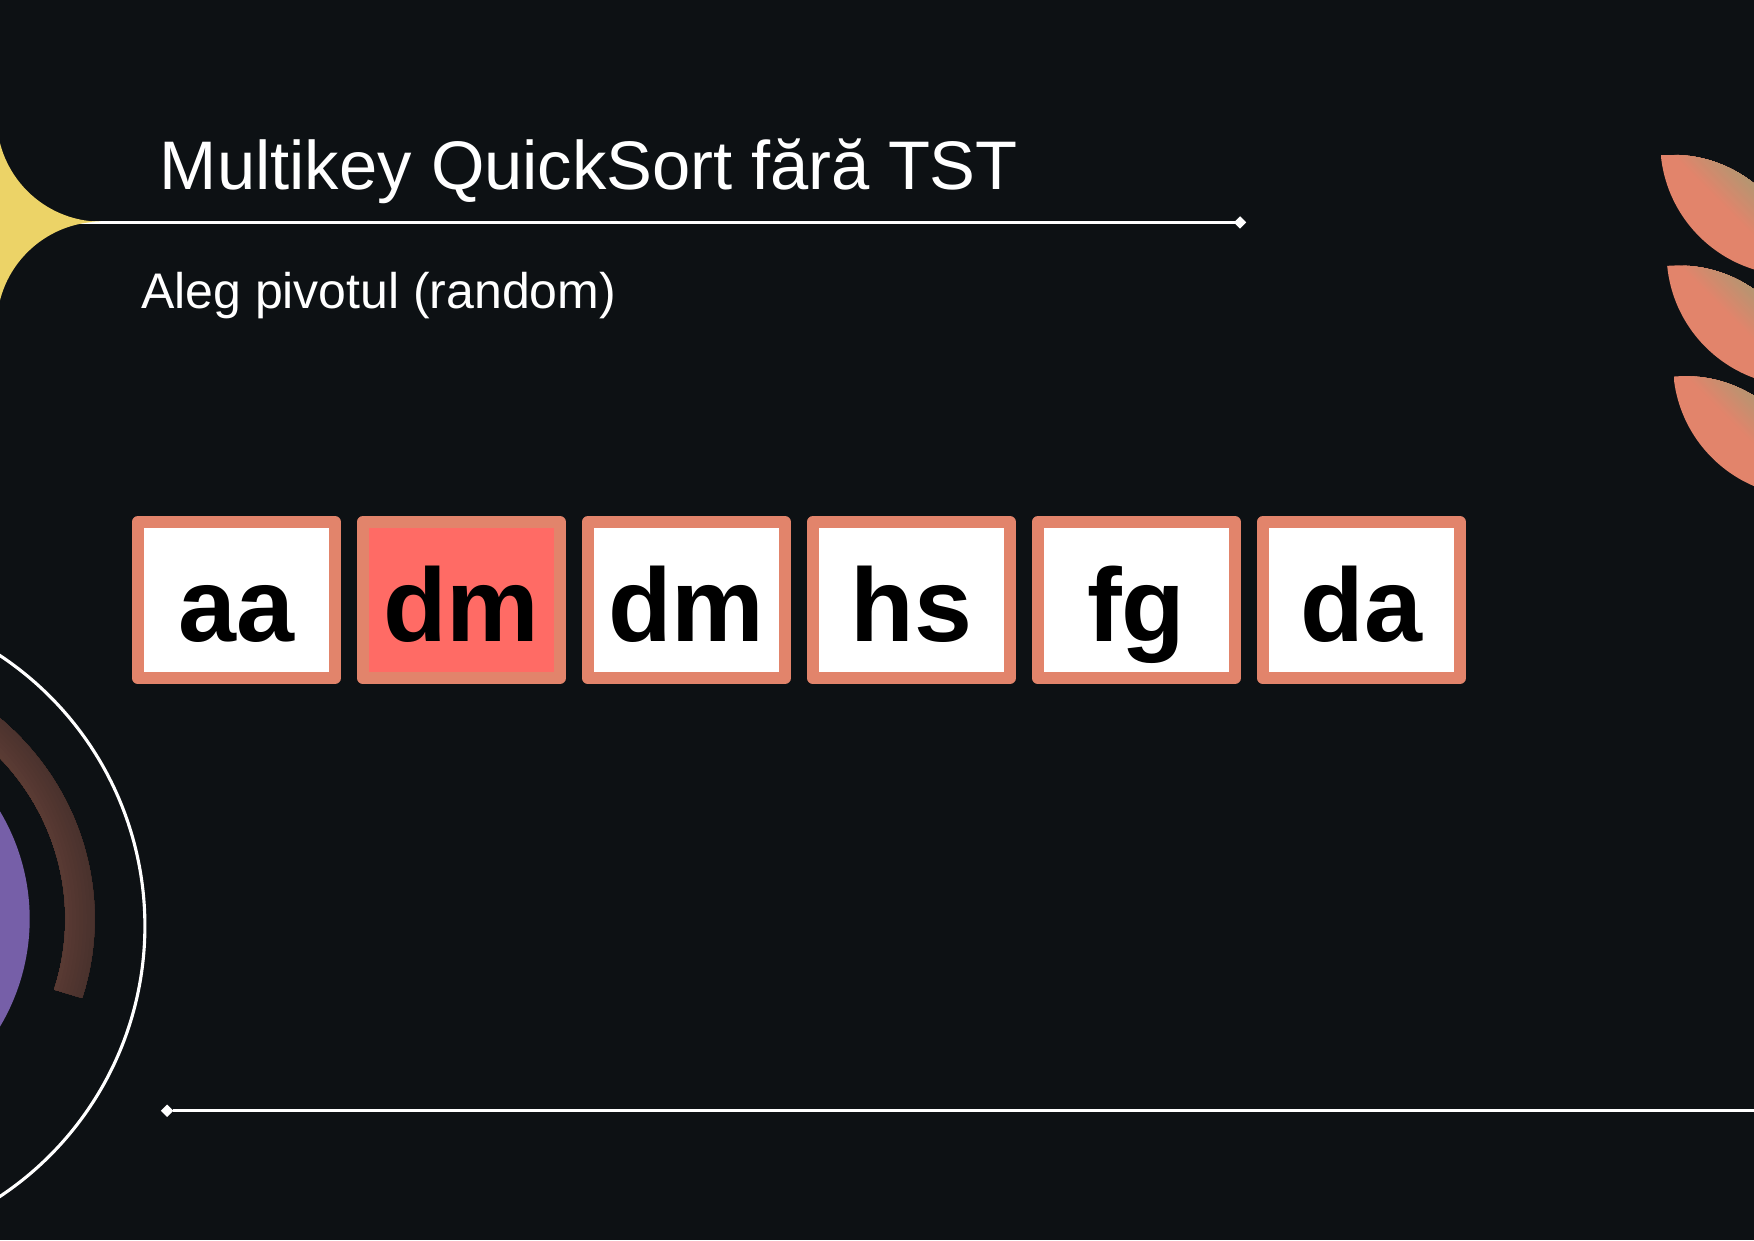

# Multikey QuickSort fără TST
Aleg pivotul (random)
aa
dm
dm
hs
fg
da